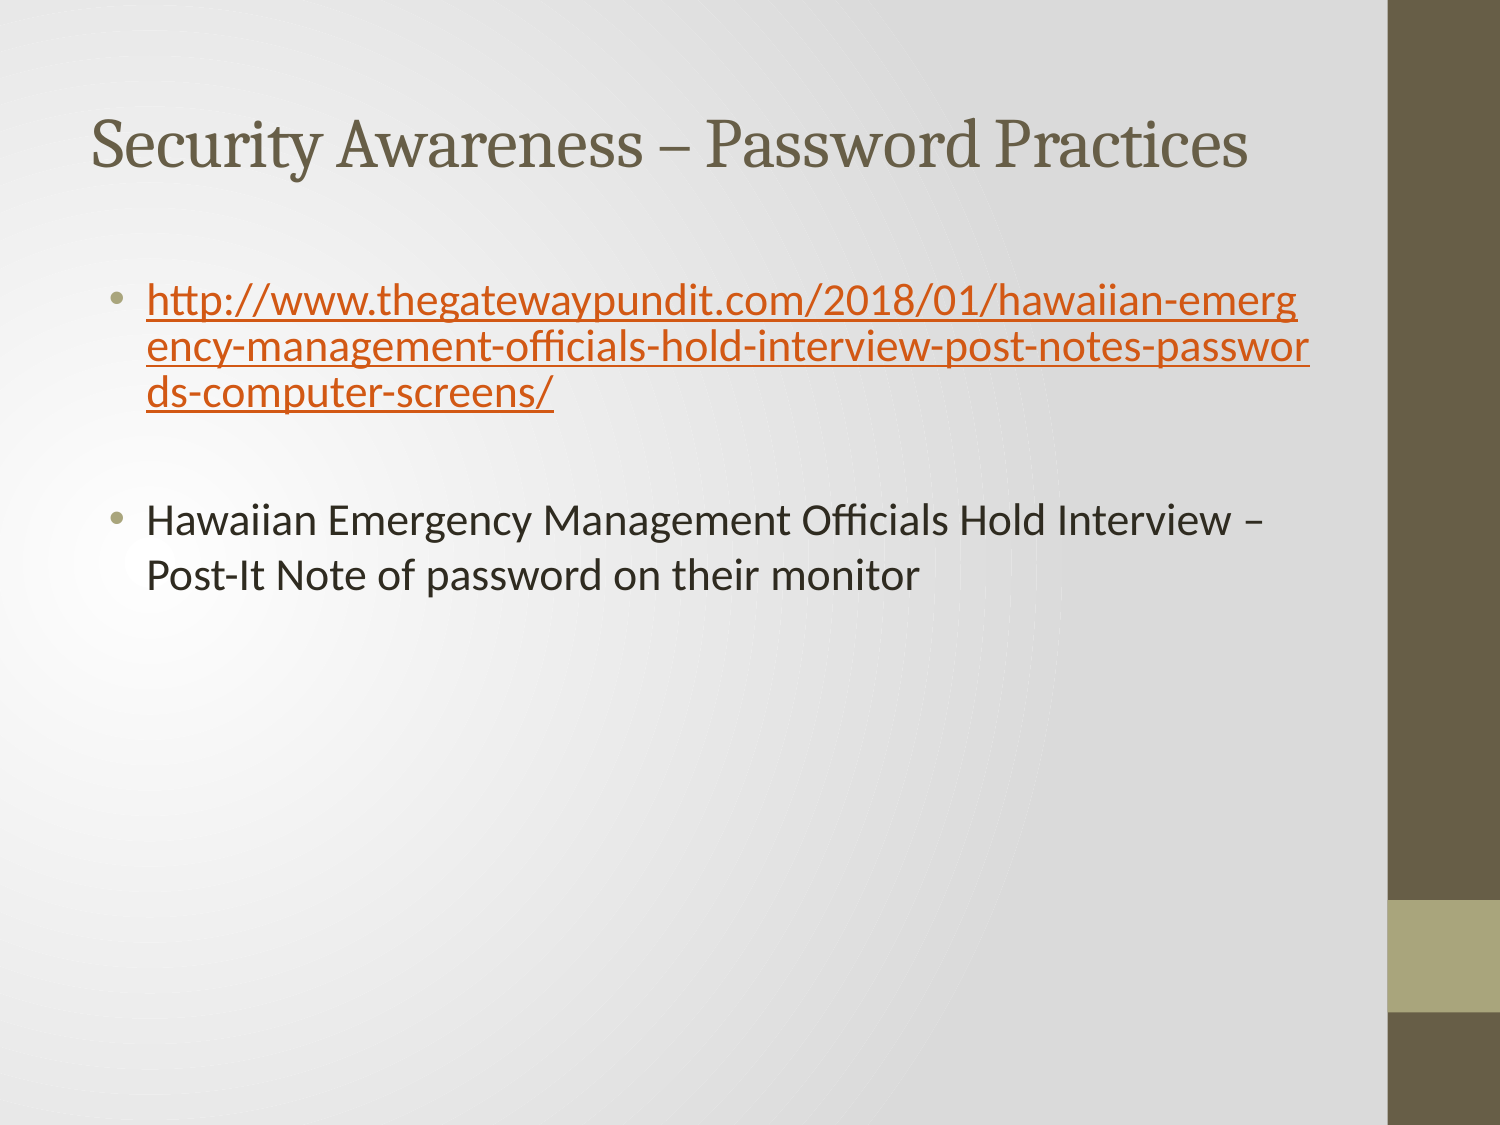

# Security Awareness – Password Practices
http://www.thegatewaypundit.com/2018/01/hawaiian-emergency-management-officials-hold-interview-post-notes-passwords-computer-screens/

Hawaiian Emergency Management Officials Hold Interview – Post-It Note of password on their monitor